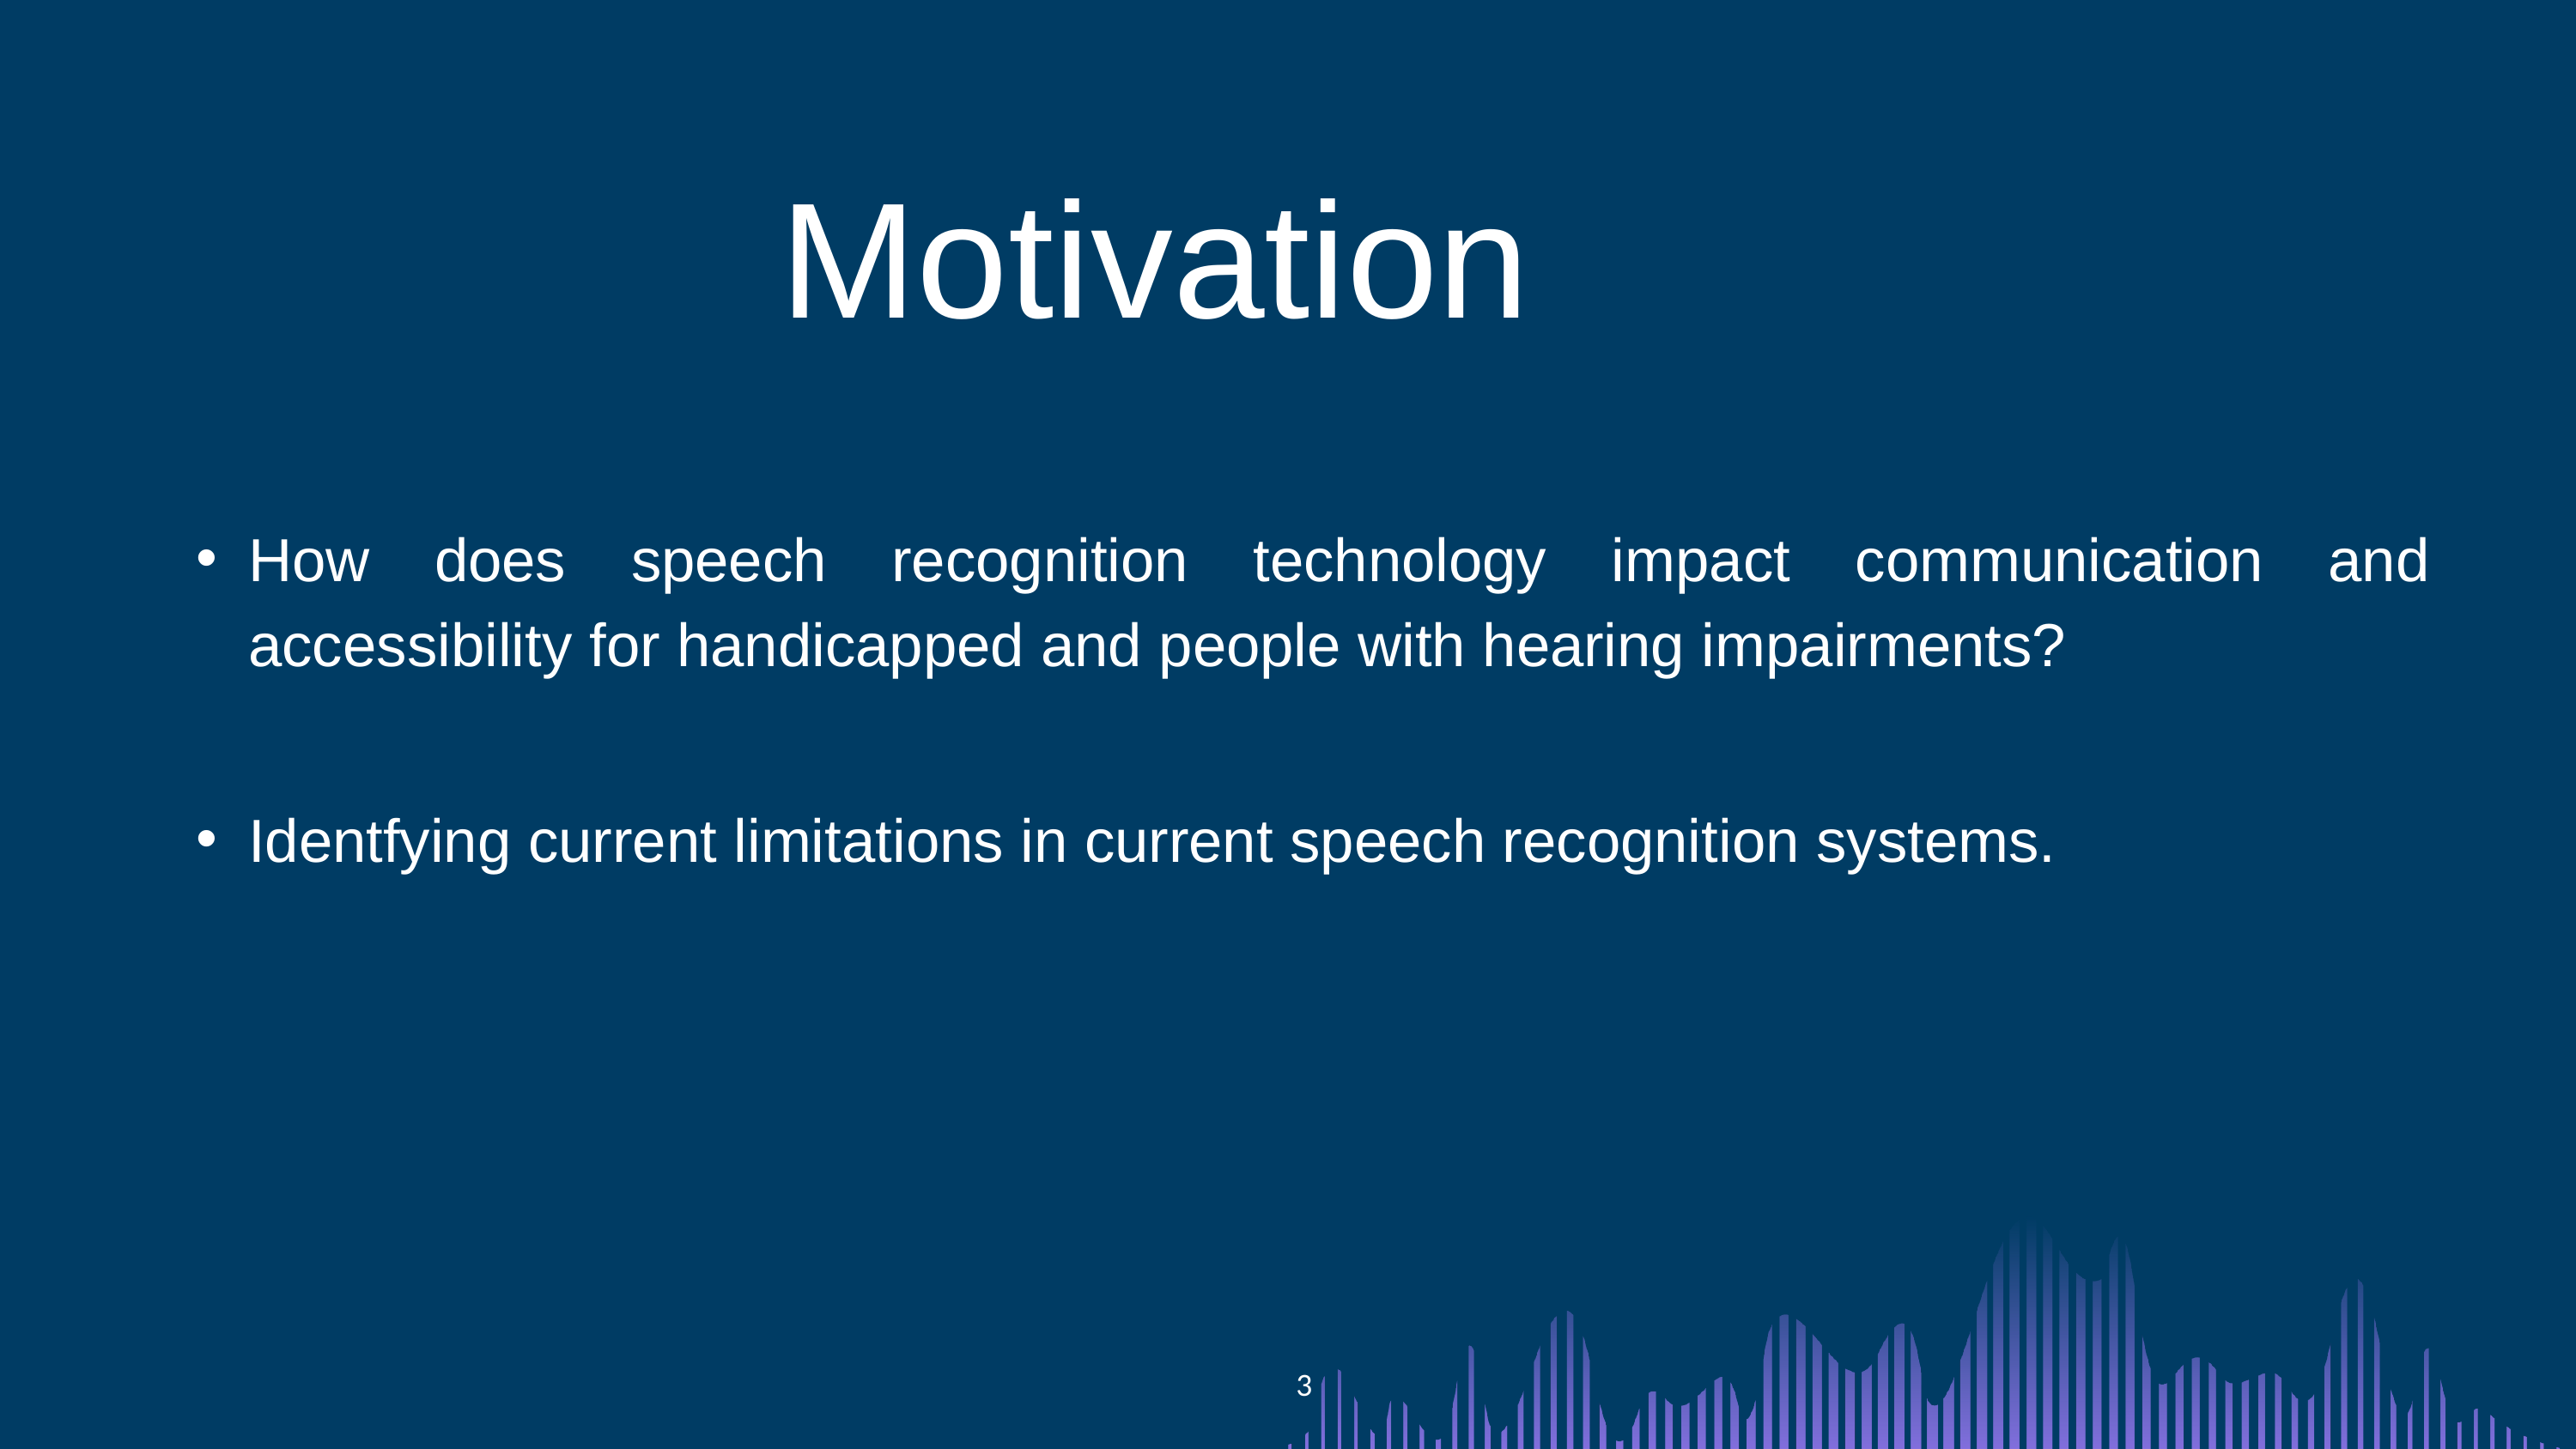

Motivation
How does speech recognition technology impact communication and accessibility for handicapped and people with hearing impairments?
Identfying current limitations in current speech recognition systems.

3